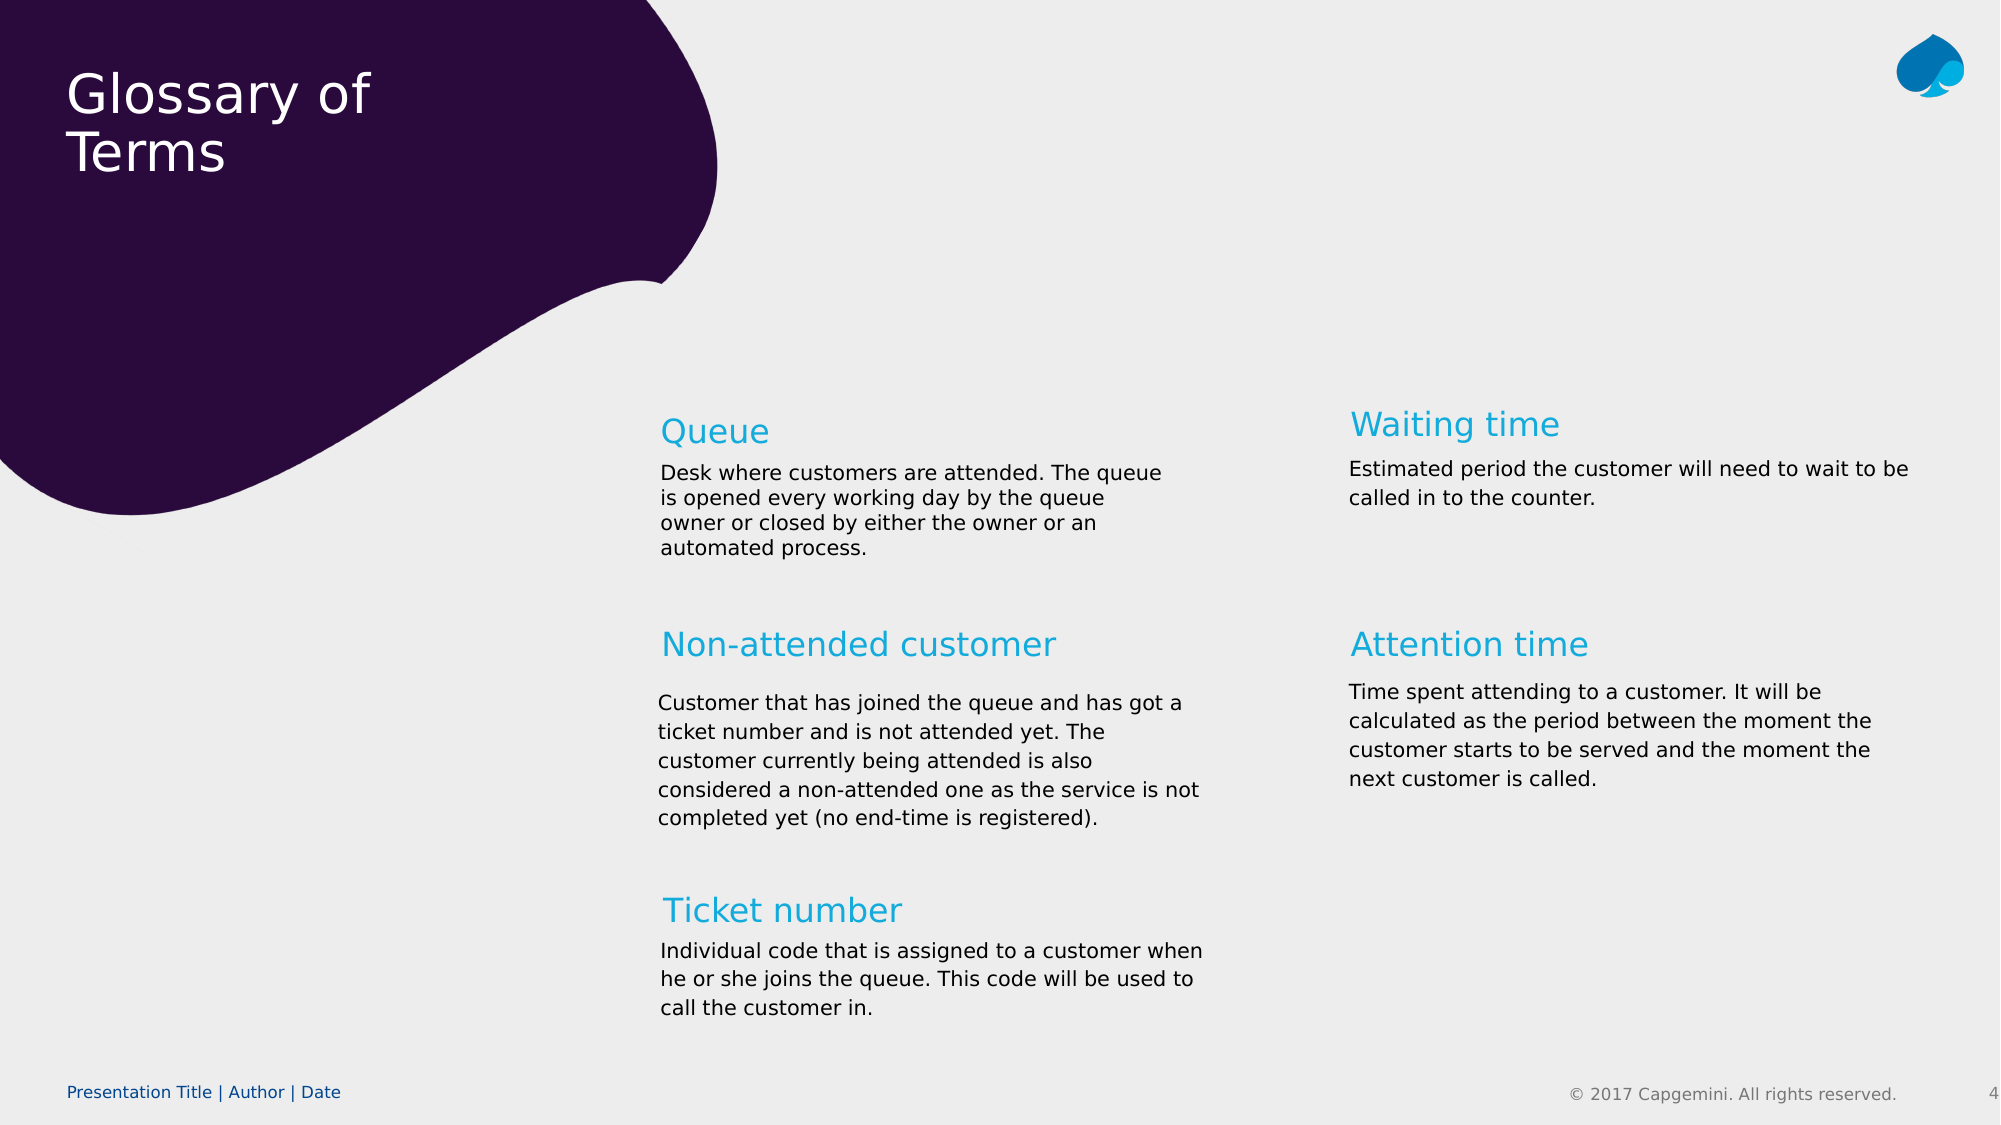

# Glossary of Terms
Waiting time
Queue
Estimated period the customer will need to wait to be called in to the counter.
Desk where customers are attended. The queue is opened every working day by the queue owner or closed by either the owner or an automated process.
Non-attended customer
Attention time
Time spent attending to a customer. It will be calculated as the period between the moment the customer starts to be served and the moment the next customer is called.
Customer that has joined the queue and has got a ticket number and is not attended yet. The customer currently being attended is also considered a non-attended one as the service is not completed yet (no end-time is registered).
Ticket number
Individual code that is assigned to a customer when he or she joins the queue. This code will be used to call the customer in.